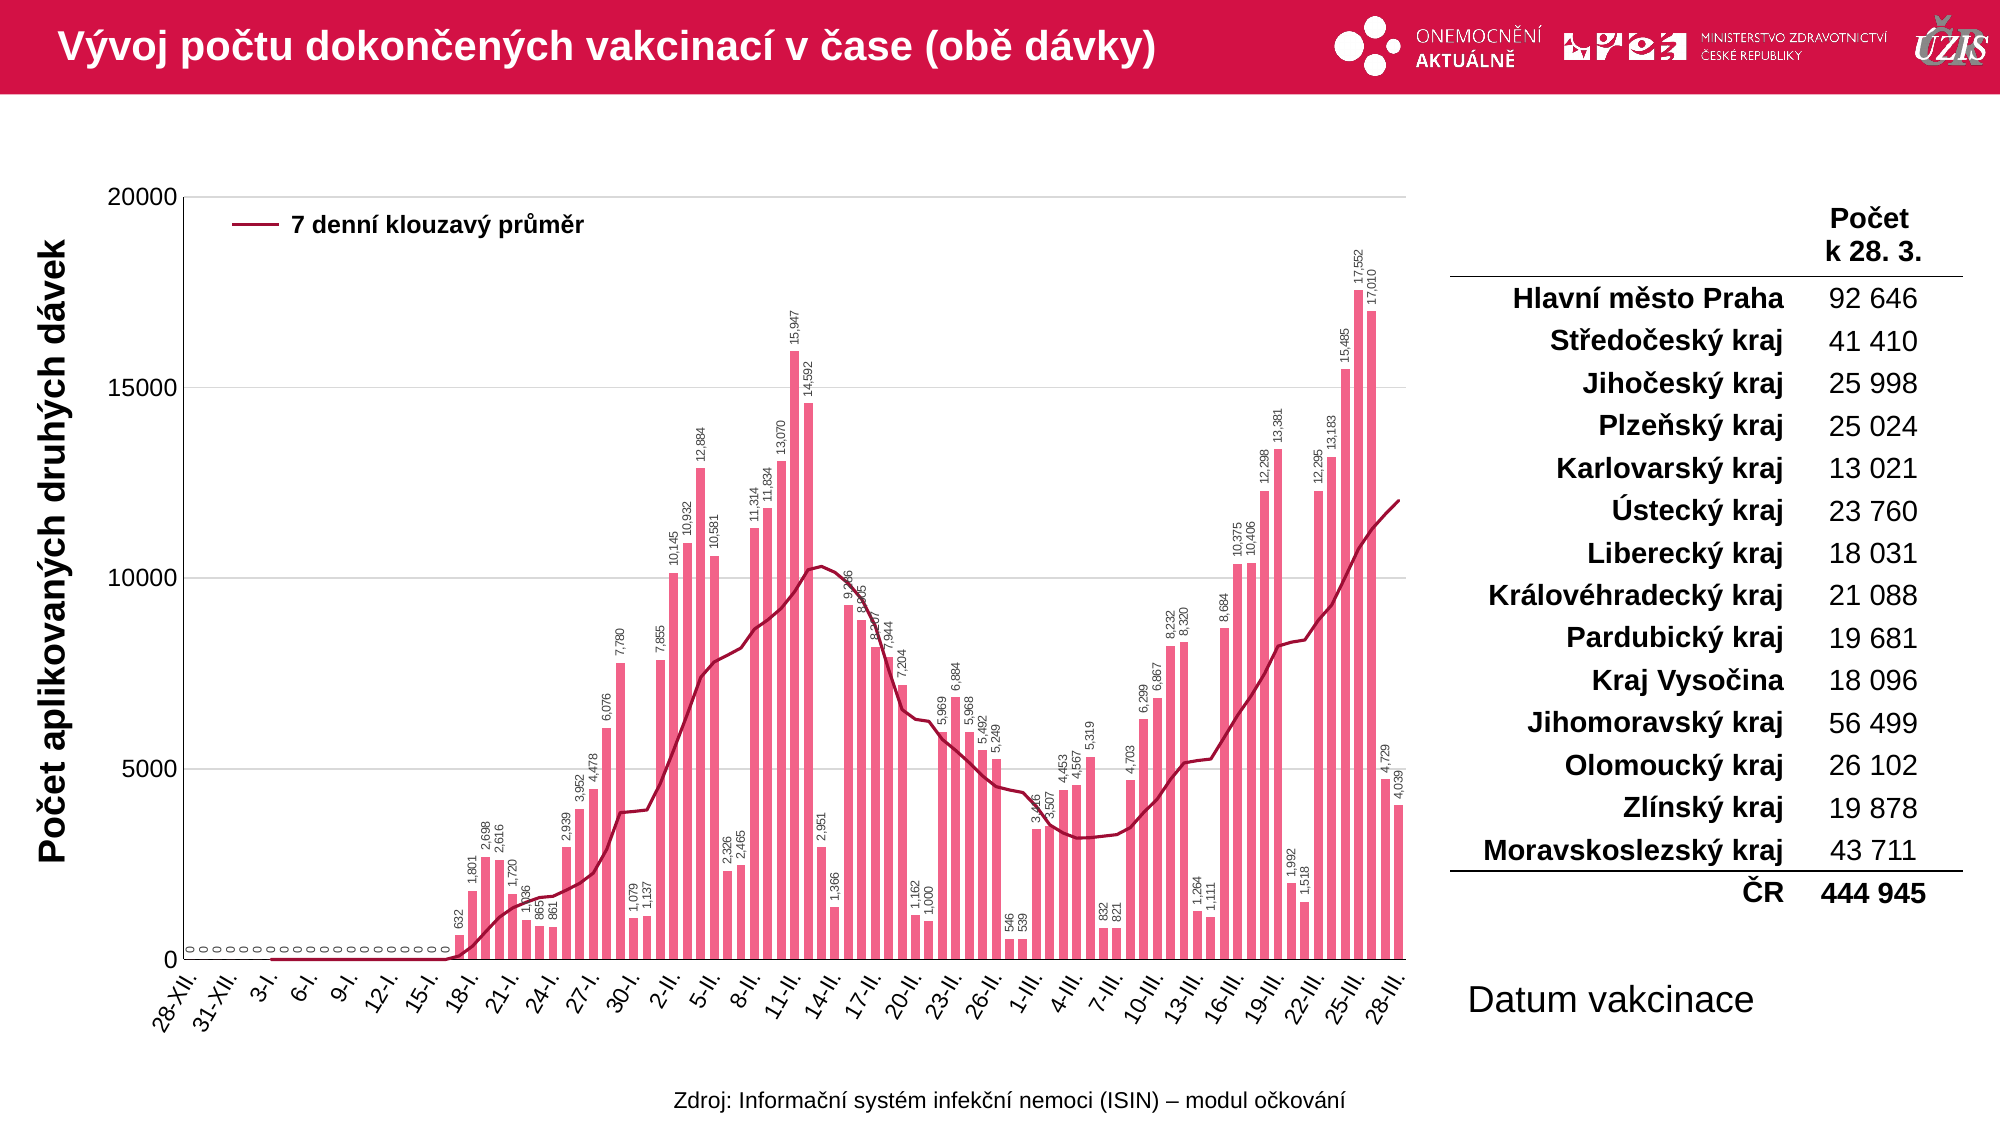

# Vývoj počtu dokončených vakcinací v čase (obě dávky)

### Chart

| Category | druhá dávka |
|---|---|
| 28-XII. | 0.0 |
| 29-XII. | 0.0 |
| 30-XII. | 0.0 |
| 31-XII. | 0.0 |
| 1-I. | 0.0 |
| 2-I. | 0.0 |
| 3-I. | 0.0 |
| 4-I. | 0.0 |
| 5-I. | 0.0 |
| 6-I. | 0.0 |
| 7-I. | 0.0 |
| 8-I. | 0.0 |
| 9-I. | 0.0 |
| 10-I. | 0.0 |
| 11-I. | 0.0 |
| 12-I. | 0.0 |
| 13-I. | 0.0 |
| 14-I. | 0.0 |
| 15-I. | 0.0 |
| 16-I. | 0.0 |
| 17-I. | 632.0 |
| 18-I. | 1801.0 |
| 19-I. | 2698.0 |
| 20-I. | 2616.0 |
| 21-I. | 1720.0 |
| 22-I. | 1036.0 |
| 23-I. | 865.0 |
| 24-I. | 861.0 |
| 25-I. | 2939.0 |
| 26-I. | 3952.0 |
| 27-I. | 4478.0 |
| 28-I. | 6076.0 |
| 29-I. | 7780.0 |
| 30-I. | 1079.0 |
| 31-I. | 1137.0 |
| 1-II. | 7855.0 |
| 2-II. | 10145.0 |
| 3-II. | 10932.0 |
| 4-II. | 12884.0 |
| 5-II. | 10581.0 |
| 6-II. | 2326.0 |
| 7-II. | 2465.0 |
| 8-II. | 11314.0 |
| 9-II. | 11834.0 |
| 10-II. | 13070.0 |
| 11-II. | 15947.0 |
| 12-II. | 14592.0 |
| 13-II. | 2951.0 |
| 14-II. | 1366.0 |
| 15-II. | 9286.0 |
| 16-II. | 8905.0 |
| 17-II. | 8207.0 |
| 18-II. | 7944.0 |
| 19-II. | 7204.0 |
| 20-II. | 1162.0 |
| 21-II. | 1000.0 |
| 22-II. | 5969.0 |
| 23-II. | 6884.0 |
| 24-II. | 5968.0 |
| 25-II. | 5492.0 |
| 26-II. | 5249.0 |
| 27-II. | 546.0 |
| 28-II. | 539.0 |
| 1-III. | 3416.0 |
| 2-III. | 3507.0 |
| 3-III. | 4453.0 |
| 4-III. | 4567.0 |
| 5-III. | 5319.0 |
| 6-III. | 832.0 |
| 7-III. | 821.0 |
| 8-III. | 4703.0 |
| 9-III. | 6299.0 |
| 10-III. | 6867.0 |
| 11-III. | 8232.0 |
| 12-III. | 8320.0 |
| 13-III. | 1264.0 |
| 14-III. | 1111.0 |
| 15-III. | 8684.0 |
| 16-III. | 10375.0 |
| 17-III. | 10406.0 |
| 18-III. | 12298.0 |
| 19-III. | 13381.0 |
| 20-III. | 1992.0 |
| 21-III. | 1518.0 |
| 22-III. | 12295.0 |
| 23-III. | 13183.0 |
| 24-III. | 15485.0 |
| 25-III. | 17552.0 |
| 26-III. | 17010.0 |
| 27-III. | 4729.0 |
| 28-III. | 4039.0 |
|  | Počet k 28. 3. |
| --- | --- |
| Hlavní město Praha | 92 646 |
| Středočeský kraj | 41 410 |
| Jihočeský kraj | 25 998 |
| Plzeňský kraj | 25 024 |
| Karlovarský kraj | 13 021 |
| Ústecký kraj | 23 760 |
| Liberecký kraj | 18 031 |
| Královéhradecký kraj | 21 088 |
| Pardubický kraj | 19 681 |
| Kraj Vysočina | 18 096 |
| Jihomoravský kraj | 56 499 |
| Olomoucký kraj | 26 102 |
| Zlínský kraj | 19 878 |
| Moravskoslezský kraj | 43 711 |
| ČR | 444 945 |
7 denní klouzavý průměr
Počet aplikovaných druhých dávek
Datum vakcinace
Zdroj: Informační systém infekční nemoci (ISIN) – modul očkování